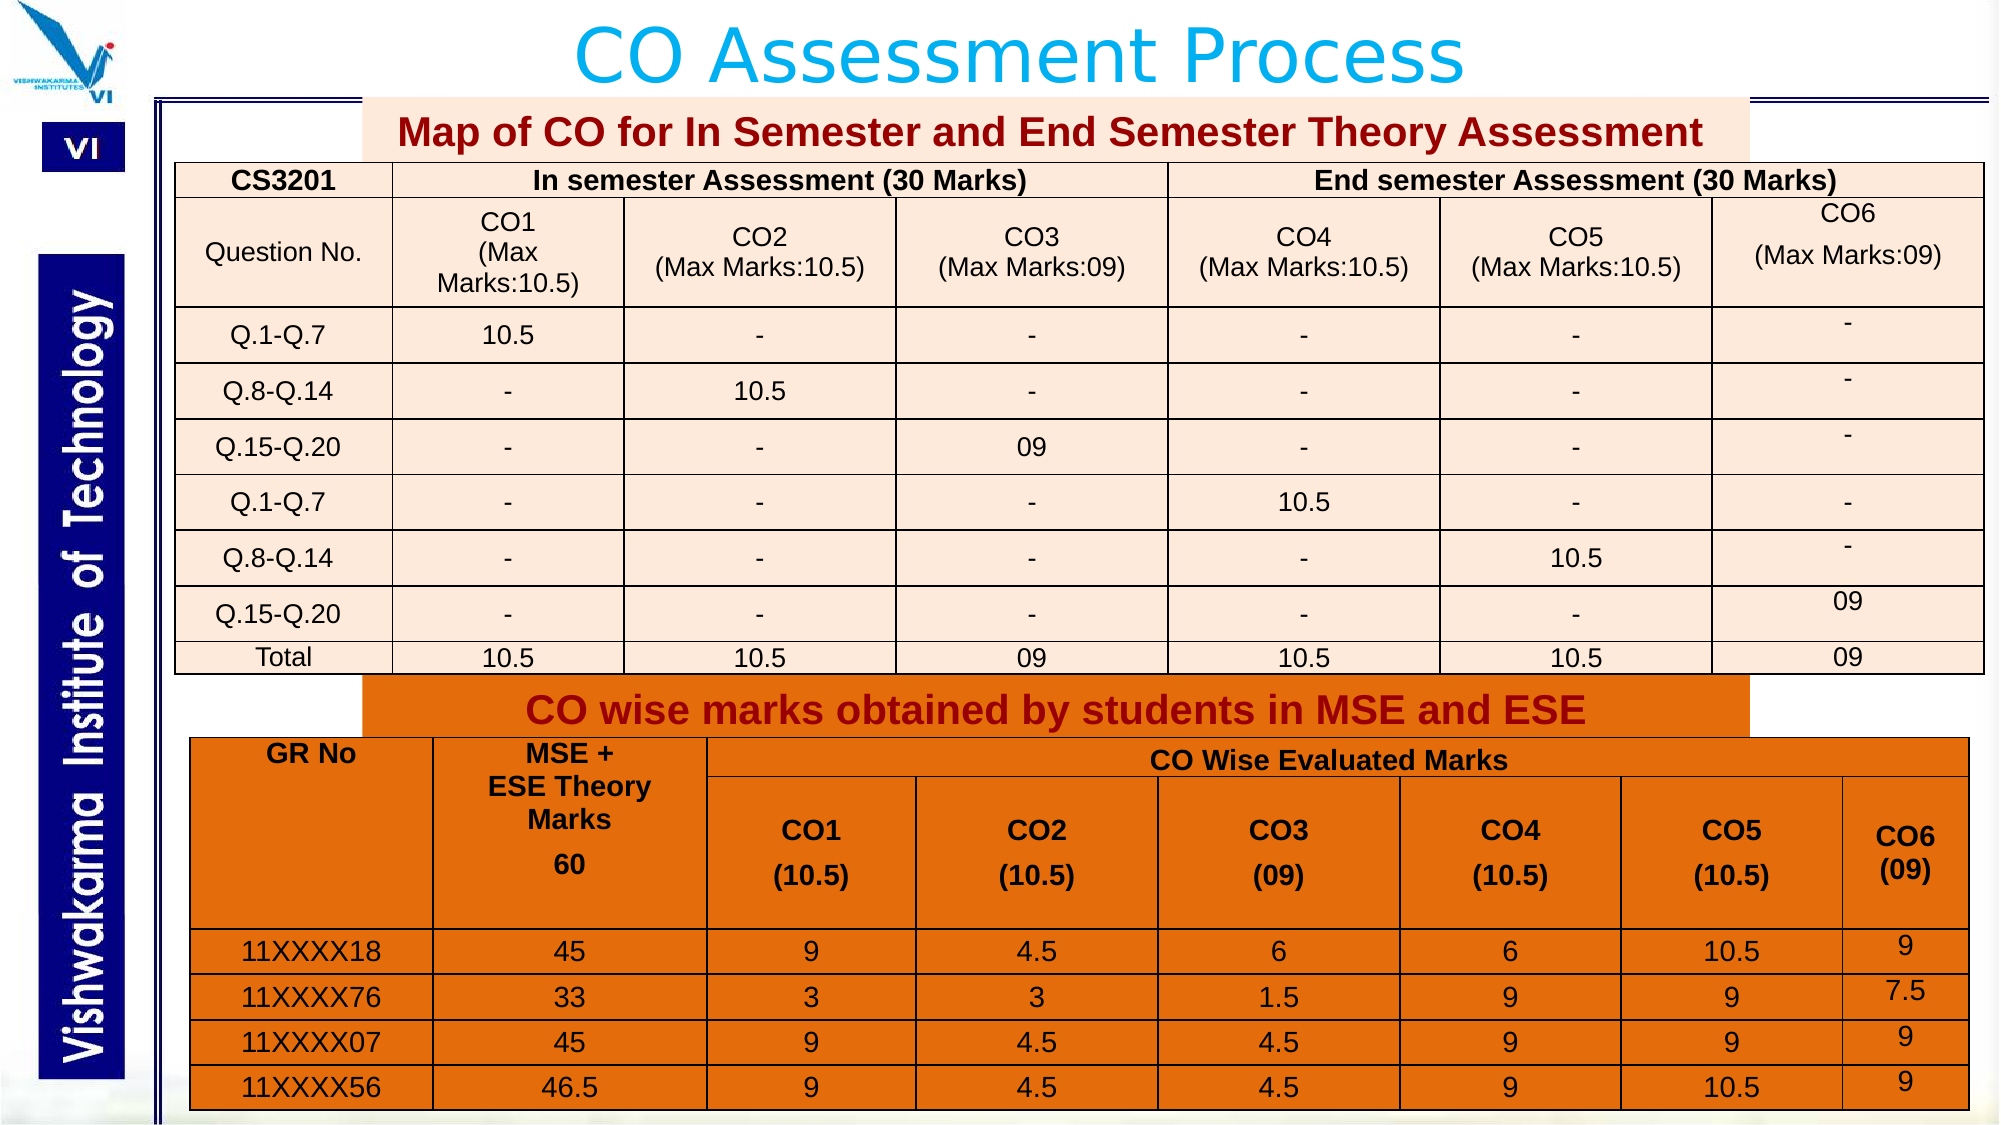

CO Assessment Process
Map of CO for In Semester and End Semester Theory Assessment

| CS3201 | In semester Assessment (30 Marks) |  |  | End semester Assessment (30 Marks) |  |  |
| --- | --- | --- | --- | --- | --- | --- |
| Question No. | CO1 (Max Marks:10.5) | CO2 (Max Marks:10.5) | CO3 (Max Marks:09) | CO4 (Max Marks:10.5) | CO5 (Max Marks:10.5) | CO6 (Max Marks:09) |
| Q.1-Q.7 | 10.5 | - | - | - | - | - |
| Q.8-Q.14 | - | 10.5 | - | - | - | - |
| Q.15-Q.20 | - | - | 09 | - | - | - |
| Q.1-Q.7 | - | - | - | 10.5 | - | - |
| Q.8-Q.14 | - | - | - | - | 10.5 | - |
| Q.15-Q.20 | - | - | - | - | - | 09 |
| Total | 10.5 | 10.5 | 09 | 10.5 | 10.5 | 09 |
CO wise marks obtained by students in MSE and ESE
| GR No | MSE + ESE Theory Marks 60 | CO Wise Evaluated Marks |  |  |  |  |  |
| --- | --- | --- | --- | --- | --- | --- | --- |
|  |  | CO1 (10.5) | CO2 (10.5) | CO3 (09) | CO4 (10.5) | CO5 (10.5) | CO6 (09) |
| 11XXXX18 | 45 | 9 | 4.5 | 6 | 6 | 10.5 | 9 |
| 11XXXX76 | 33 | 3 | 3 | 1.5 | 9 | 9 | 7.5 |
| 11XXXX07 | 45 | 9 | 4.5 | 4.5 | 9 | 9 | 9 |
| 11XXXX56 | 46.5 | 9 | 4.5 | 4.5 | 9 | 10.5 | 9 |